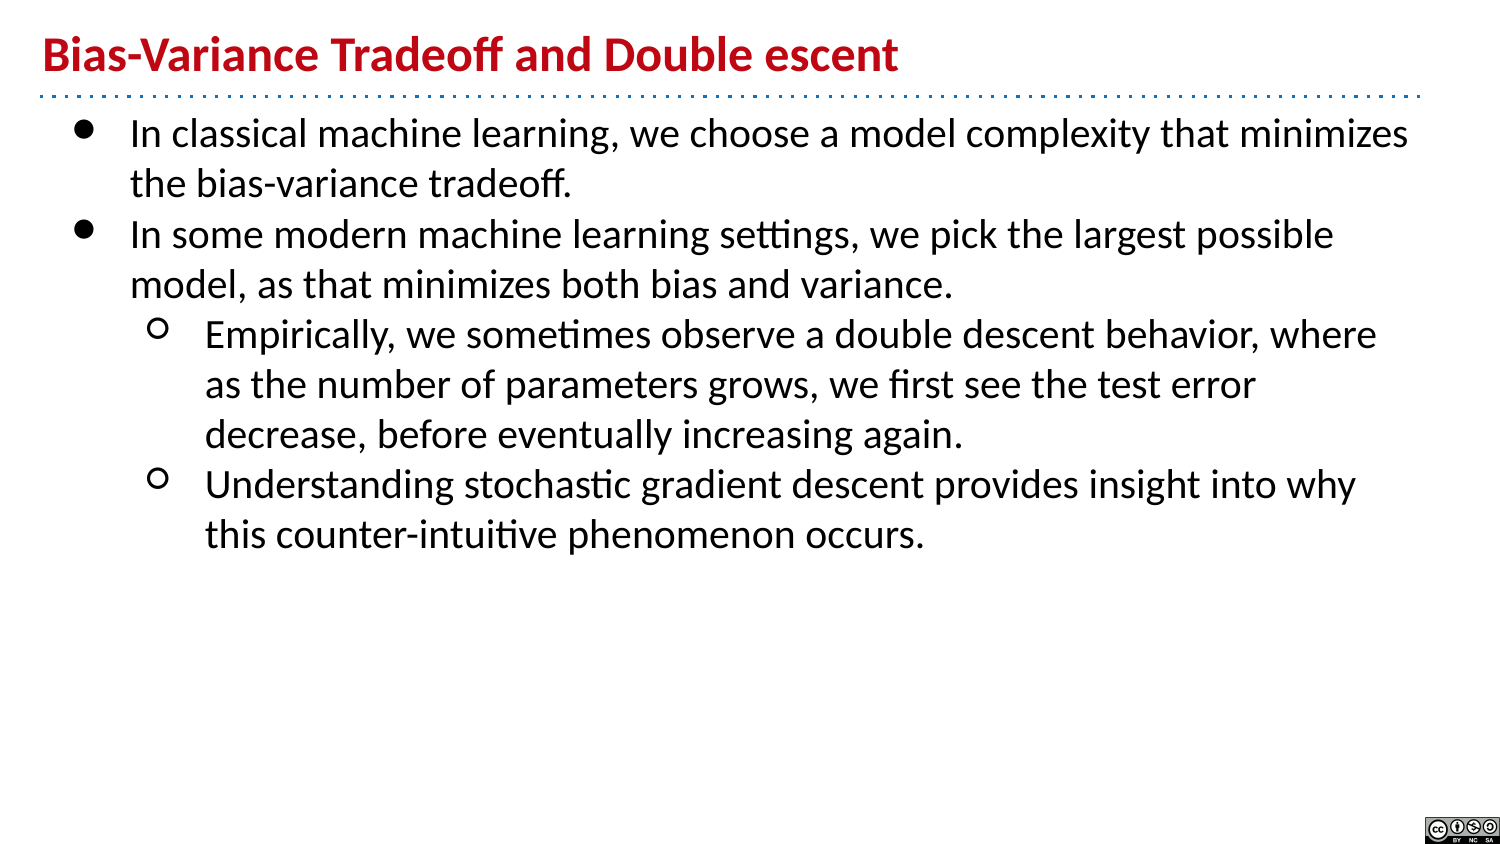

# Bias-Variance Tradeoff and Double escent
In classical machine learning, we choose a model complexity that minimizes the bias-variance tradeoff.
In some modern machine learning settings, we pick the largest possible model, as that minimizes both bias and variance.
Empirically, we sometimes observe a double descent behavior, where as the number of parameters grows, we first see the test error decrease, before eventually increasing again.
Understanding stochastic gradient descent provides insight into why this counter-intuitive phenomenon occurs.